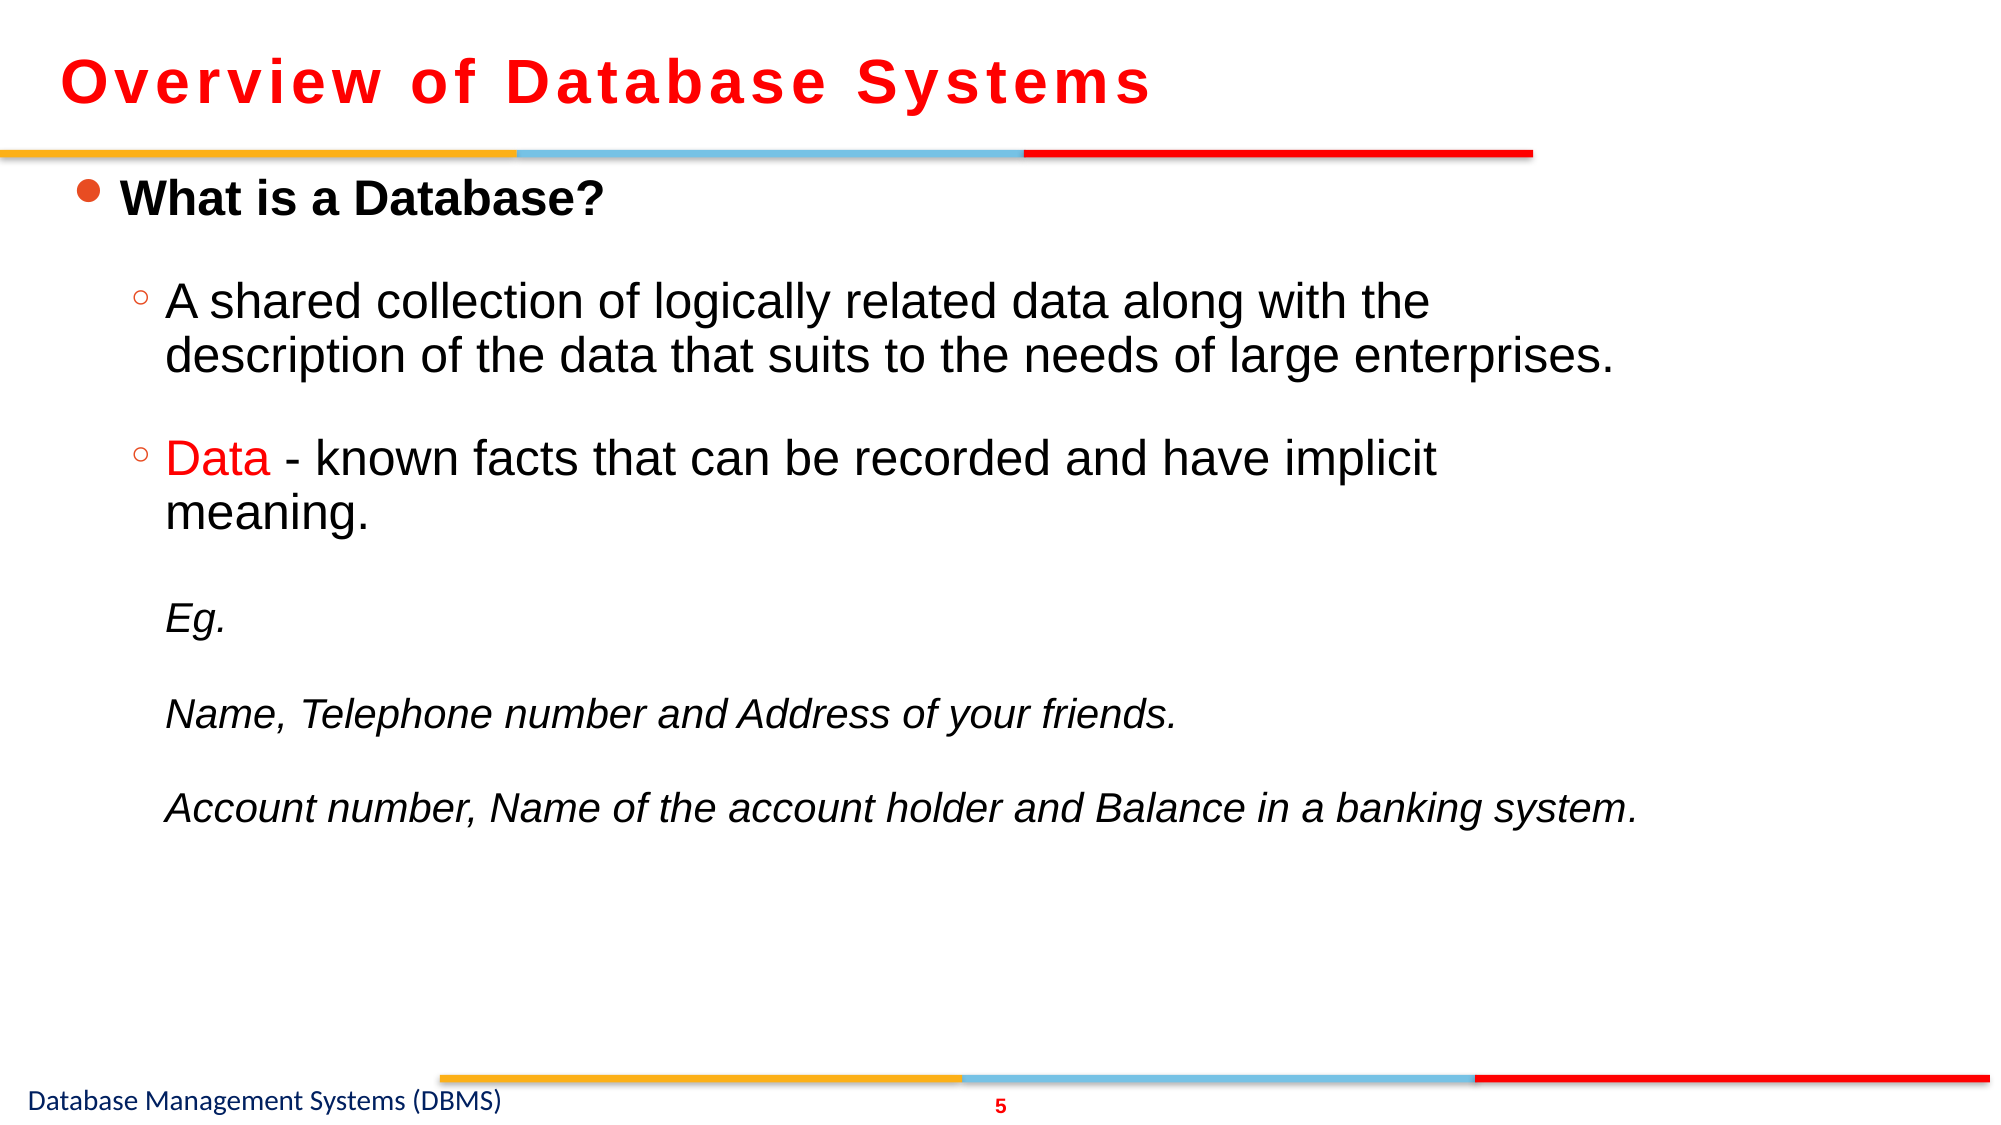

Overview of Database Systems
What is a Database?
A shared collection of logically related data along with the description of the data that suits to the needs of large enterprises.
Data - known facts that can be recorded and have implicit meaning.
	Eg.
	Name, Telephone number and Address of your friends.
	Account number, Name of the account holder and Balance in a banking system.